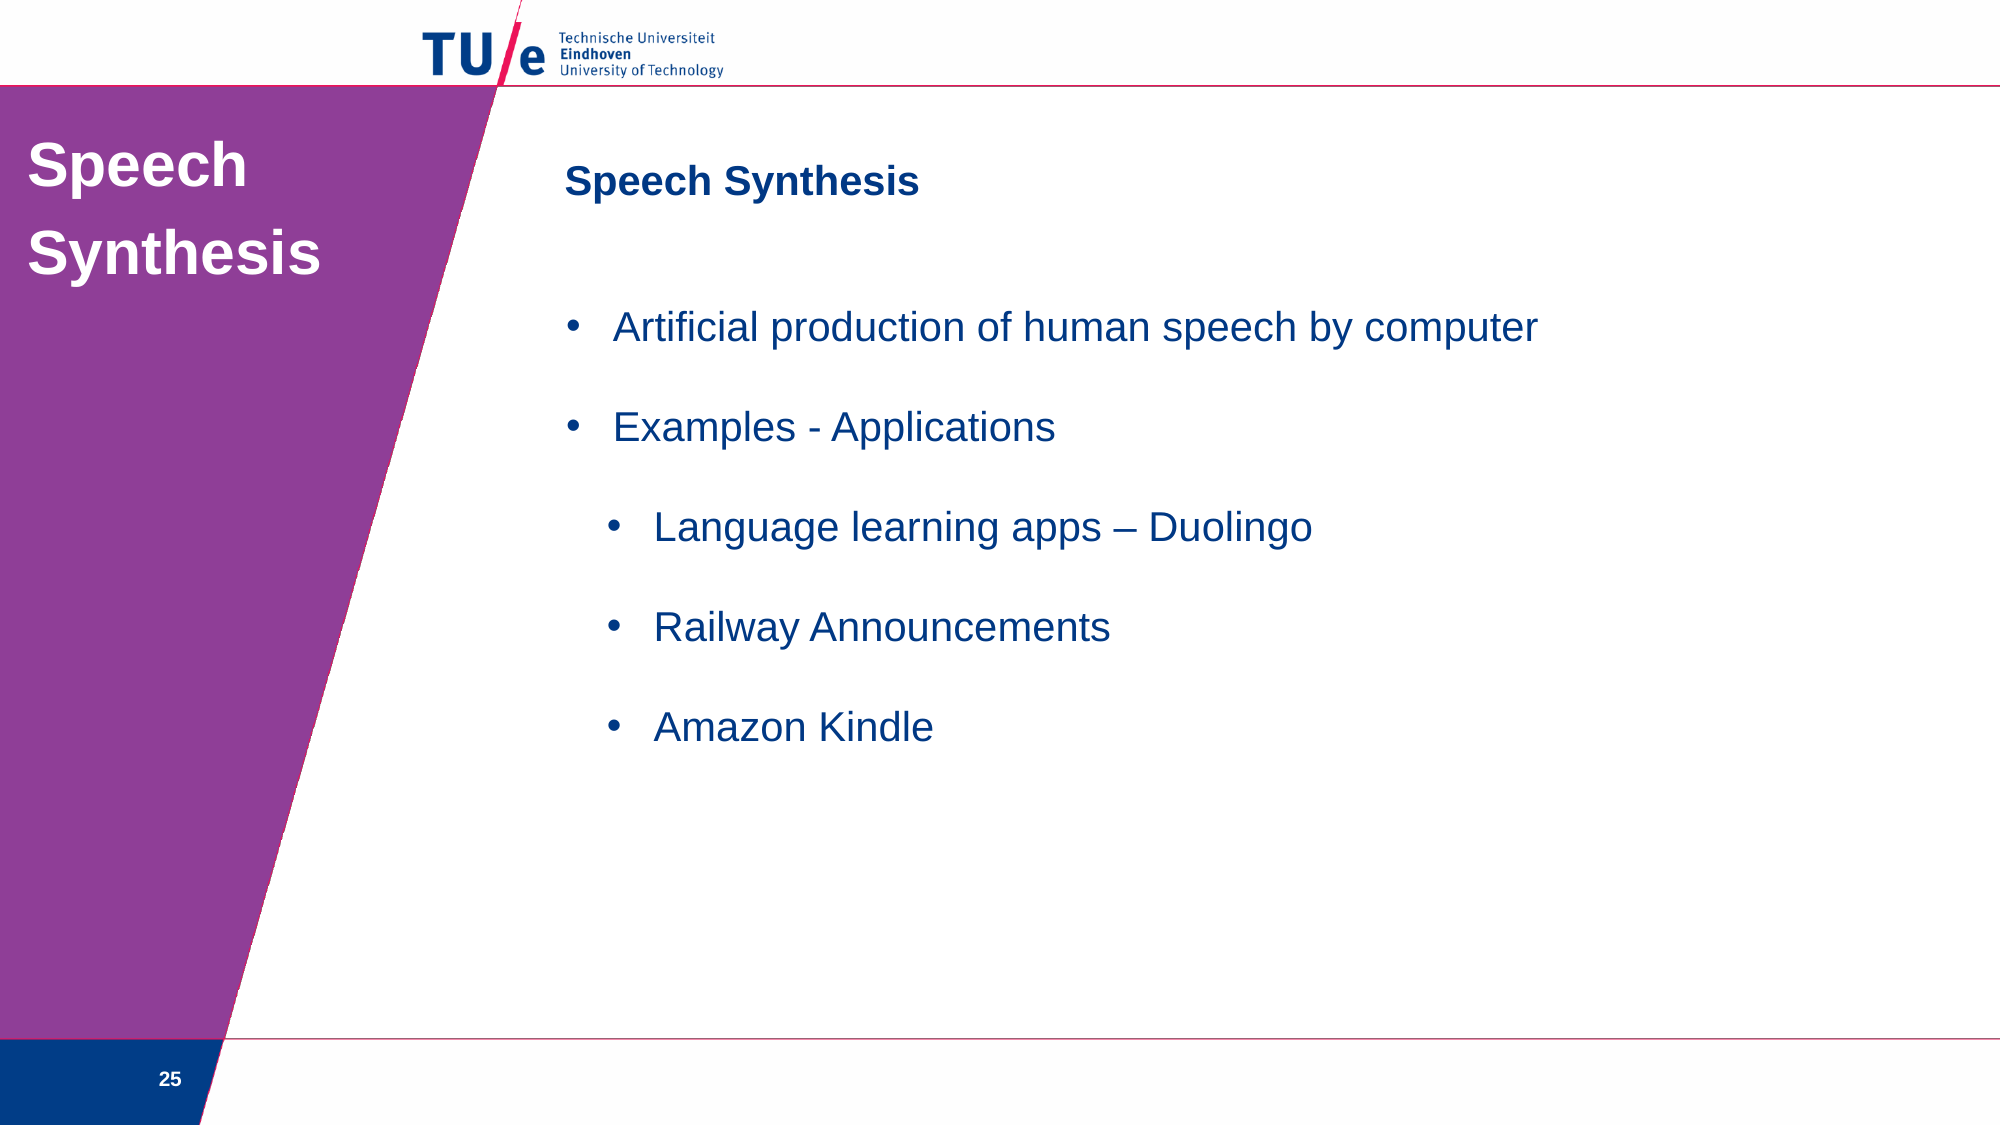

Speech Synthesis
Speech Synthesis
Artificial production of human speech by computer

Examples - Applications

Language learning apps – Duolingo

Railway Announcements

Amazon Kindle
25